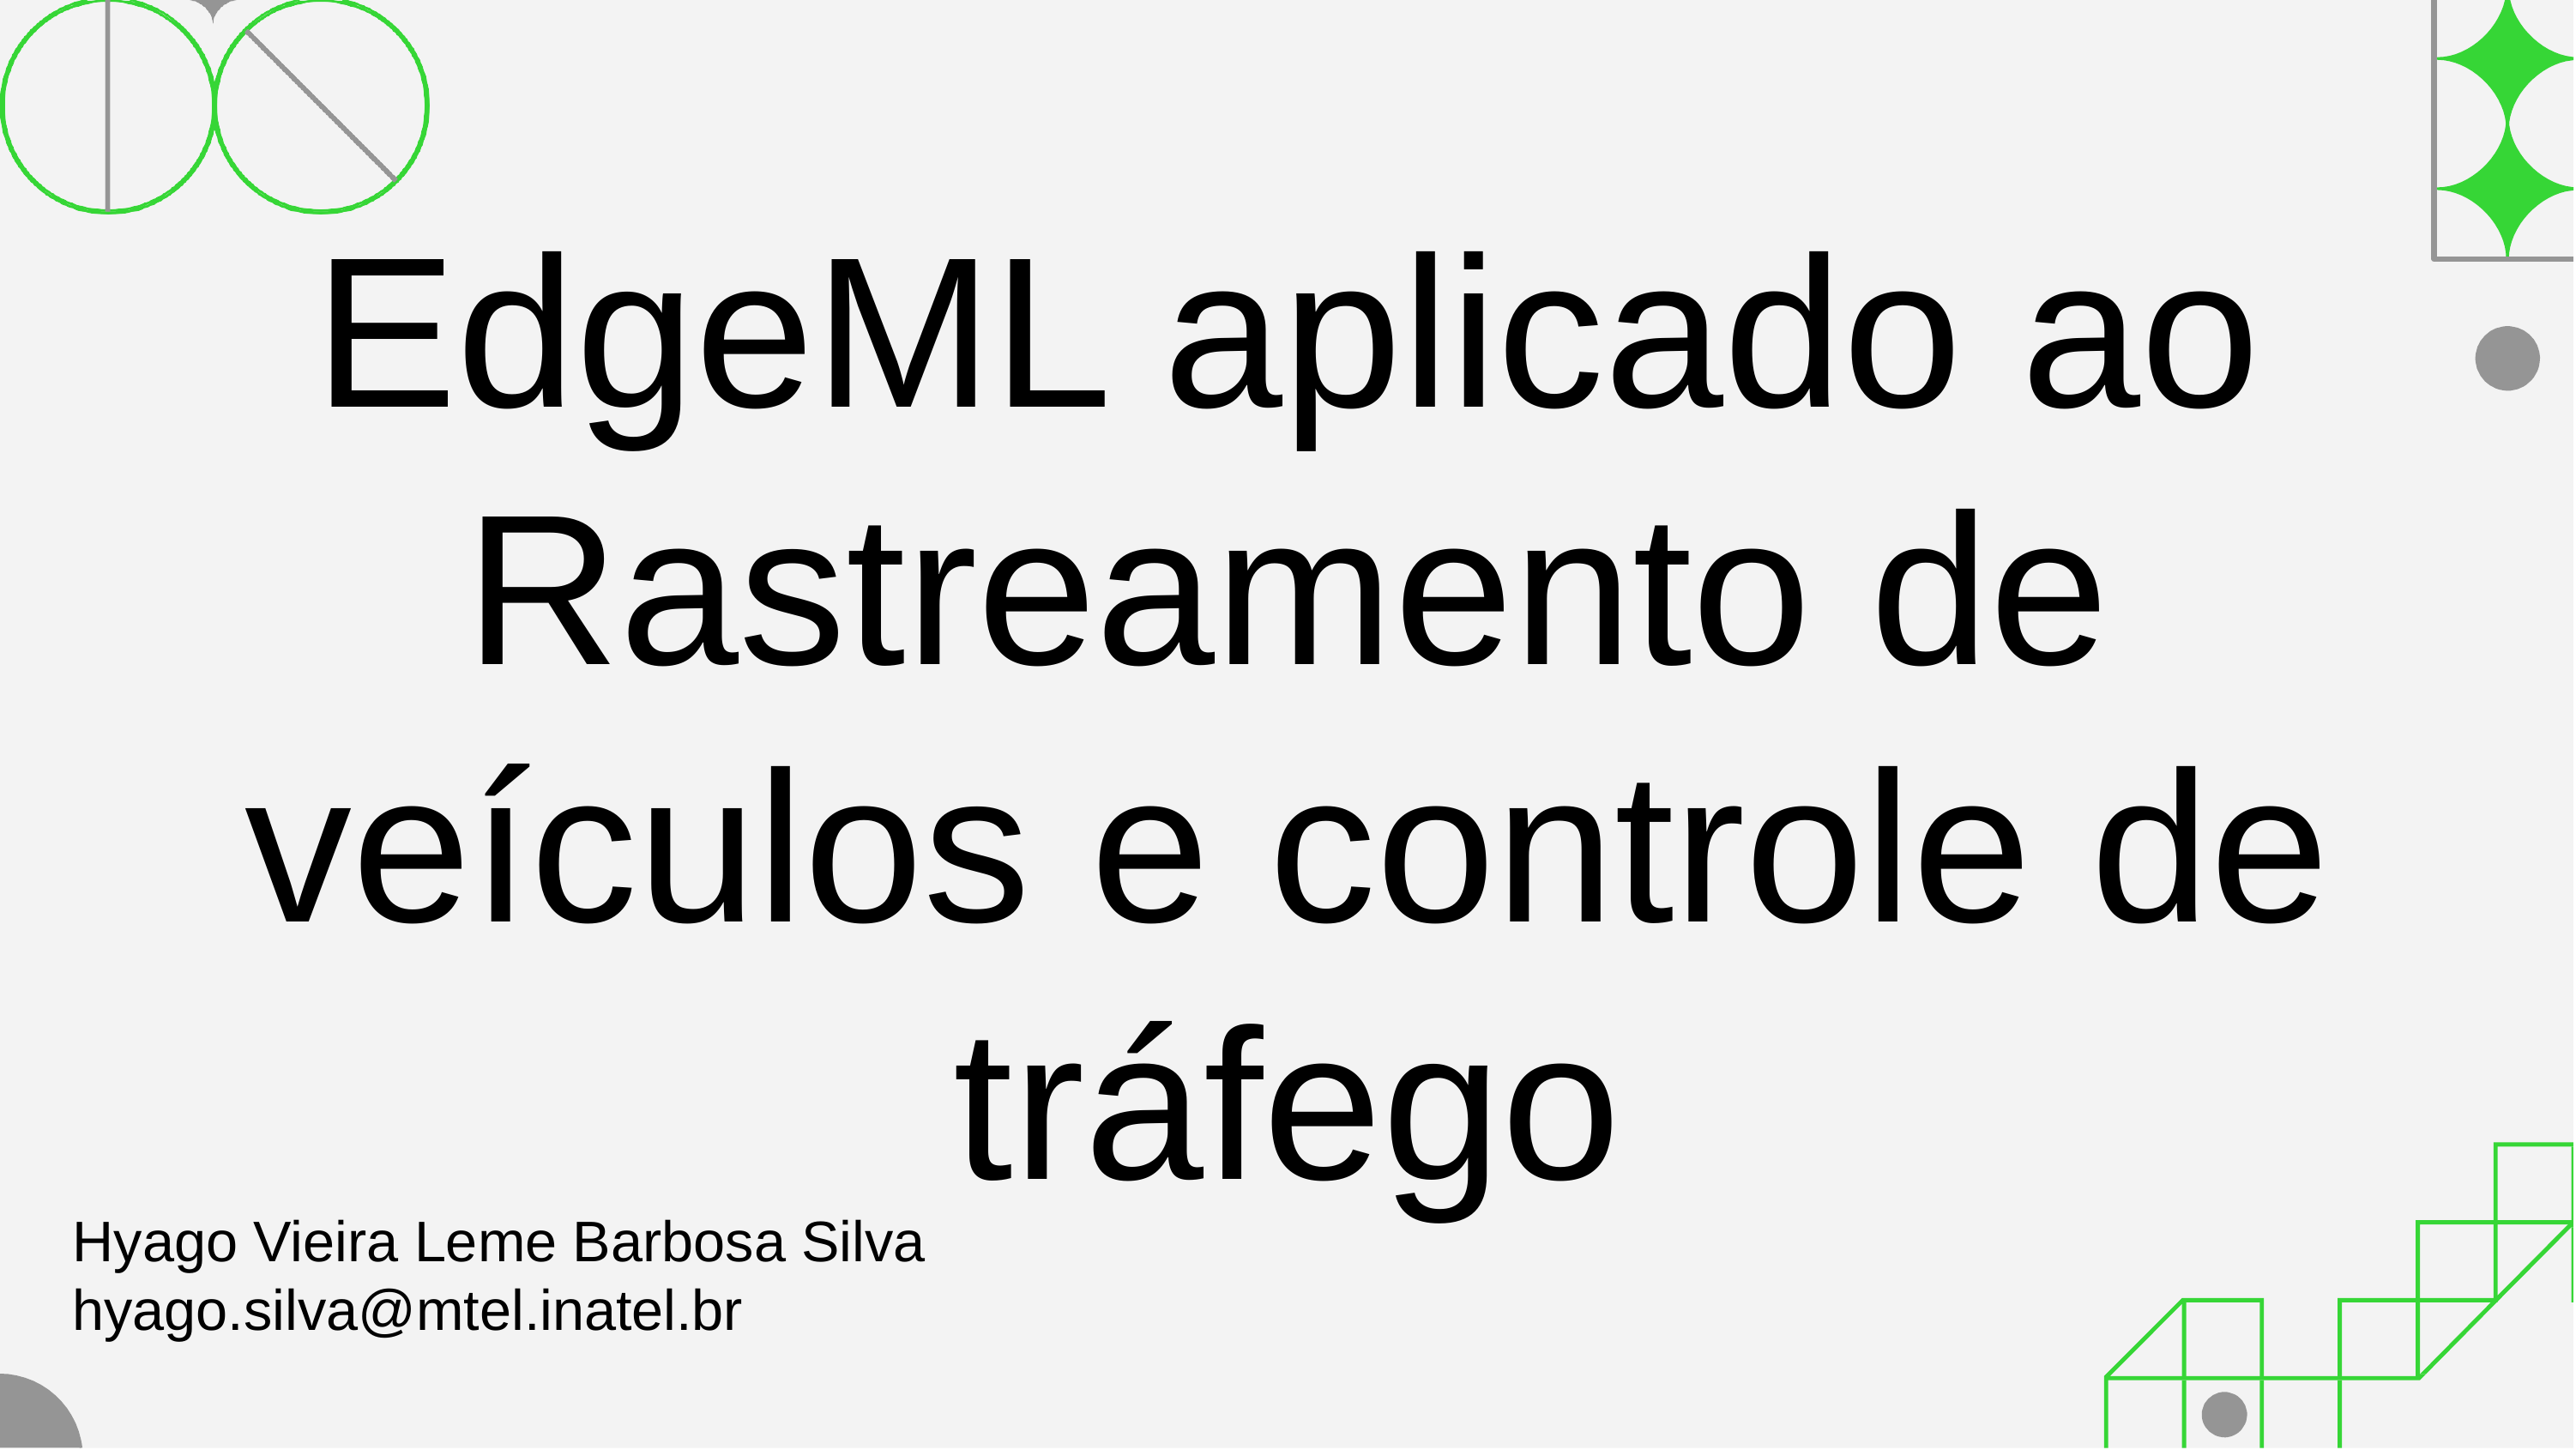

EdgeML aplicado ao Rastreamento de veículos e controle de tráfego
Hyago Vieira Leme Barbosa Silva
hyago.silva@mtel.inatel.br